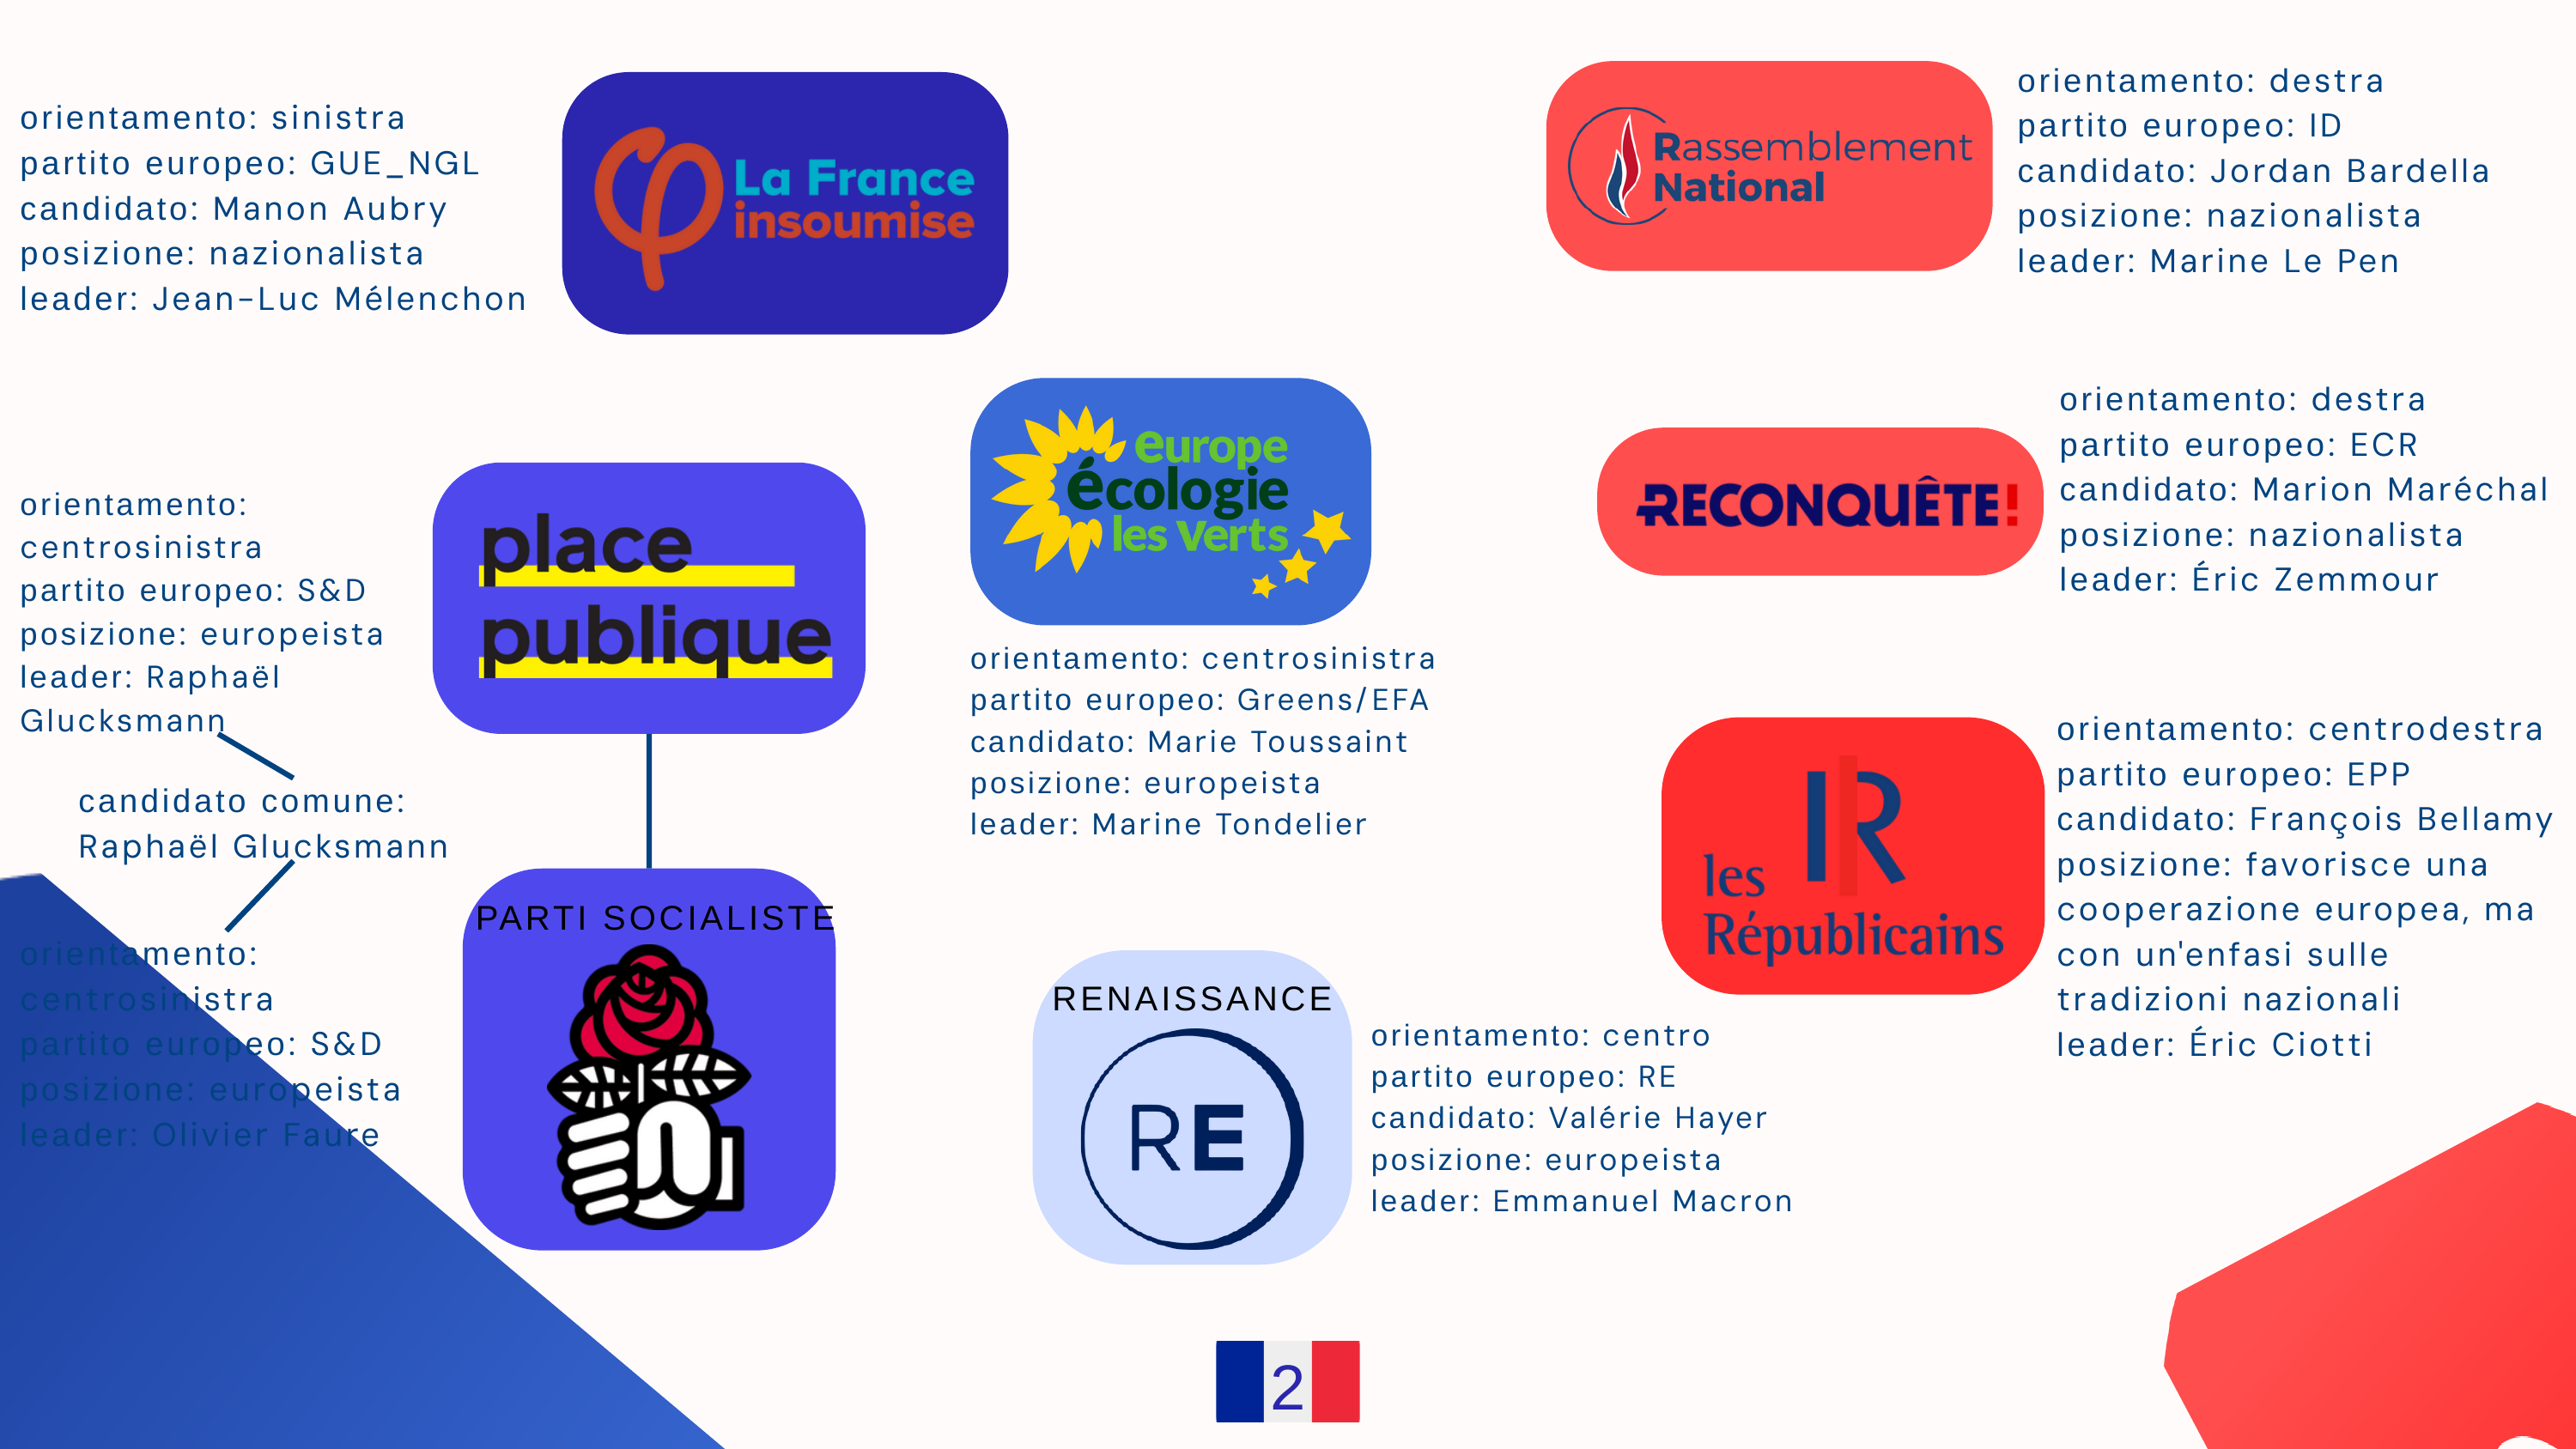

orientamento: destra
partito europeo: ID
candidato: Jordan Bardella
posizione: nazionalista
leader: Marine Le Pen

orientamento: sinistra
partito europeo: GUE_NGL
candidato: Manon Aubry
posizione: nazionalista
leader: Jean-Luc Mélenchon

orientamento: destra
partito europeo: ECR
candidato: Marion Maréchal
posizione: nazionalista
leader: Éric Zemmour

orientamento: centrosinistra
partito europeo: S&D
posizione: europeista
leader: Raphaël Glucksmann

orientamento: centrosinistra
partito europeo: Greens/EFA
candidato: Marie Toussaint
posizione: europeista
leader: Marine Tondelier

orientamento: centrodestra
partito europeo: EPP
candidato: François Bellamy
posizione: favorisce una cooperazione europea, ma con un'enfasi sulle tradizioni nazionali
leader: Éric Ciotti

candidato comune:
Raphaël Glucksmann

PARTI SOCIALISTE
orientamento: centrosinistra
partito europeo: S&D
posizione: europeista
leader: Olivier Faure

RENAISSANCE
orientamento: centro
partito europeo: RE
candidato: Valérie Hayer
posizione: europeista
leader: Emmanuel Macron

2